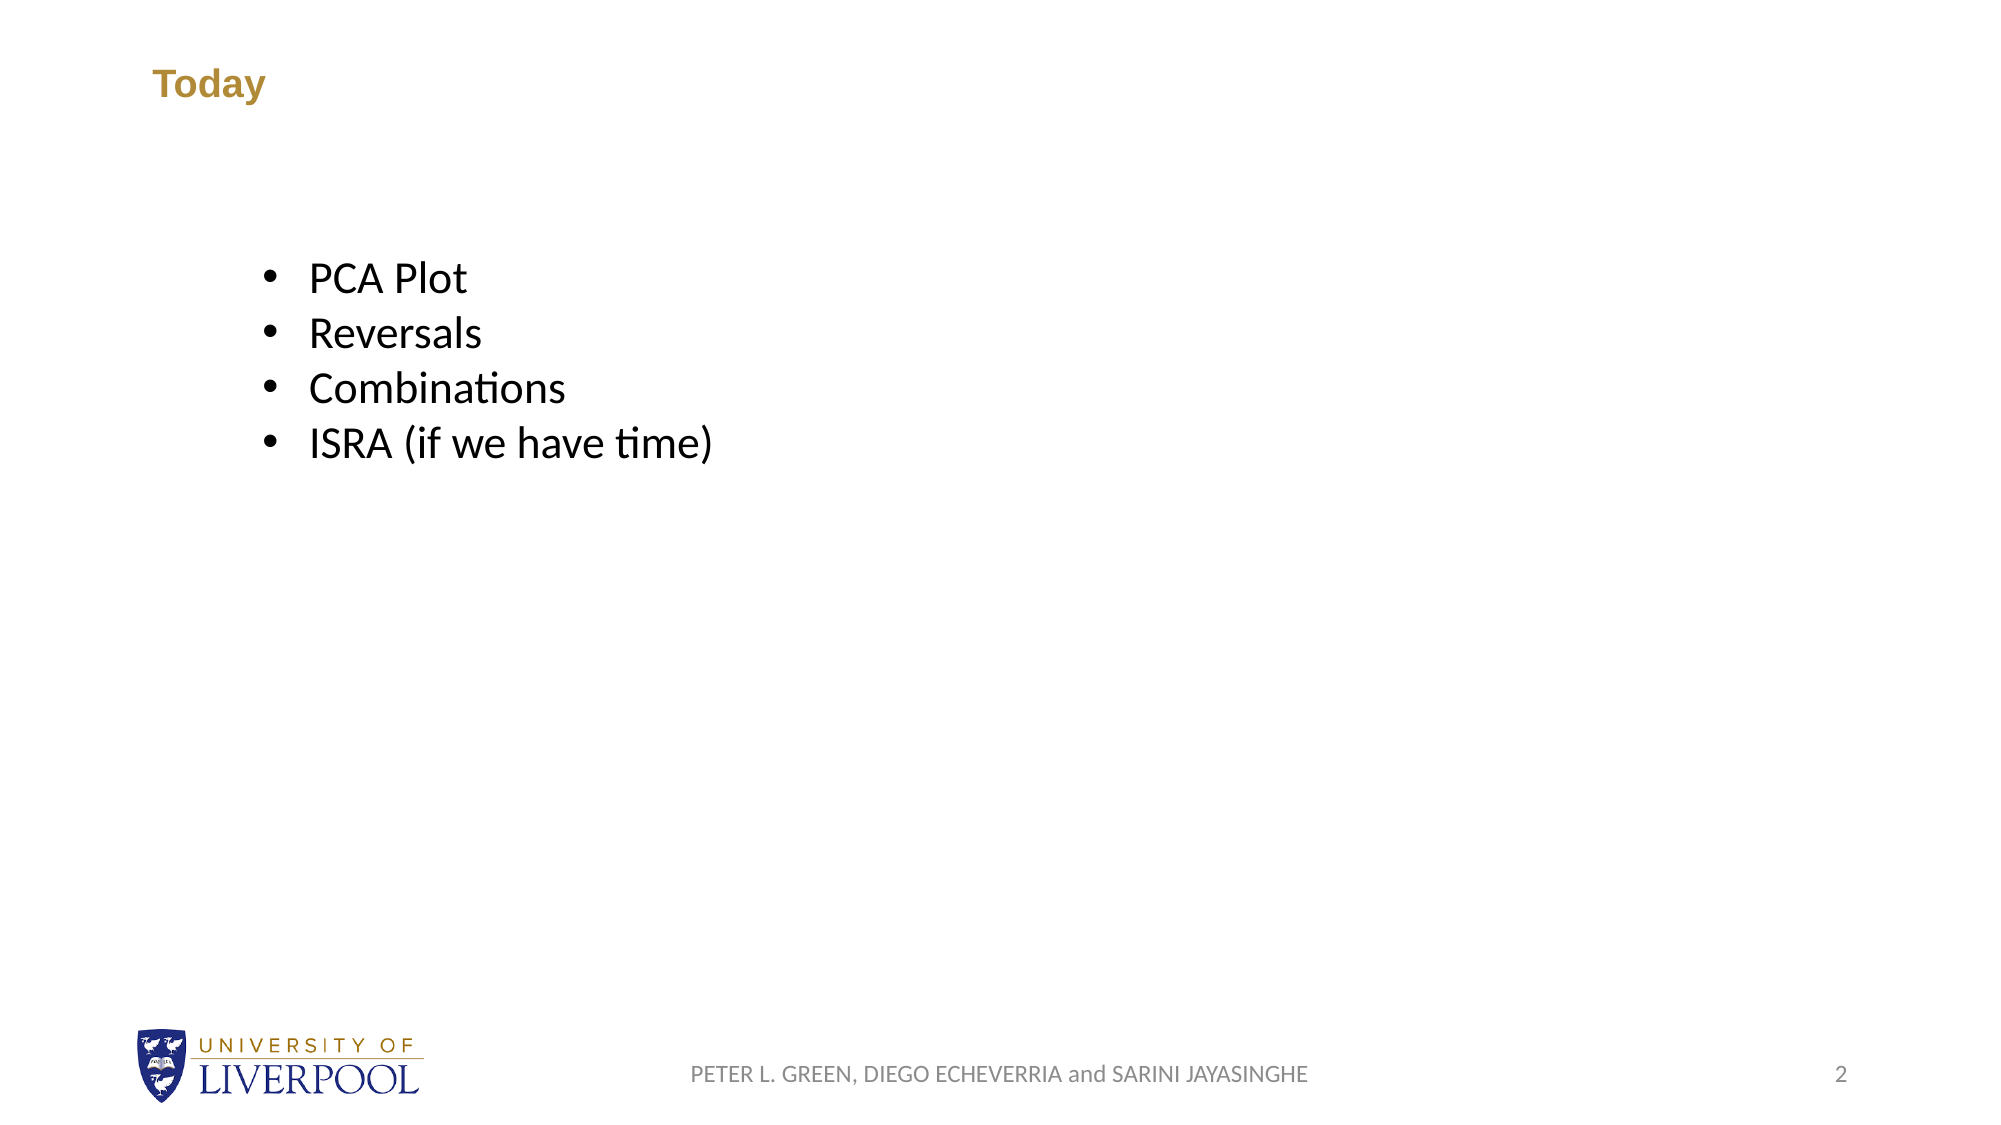

# Today
PCA Plot
Reversals
Combinations
ISRA (if we have time)

PETER L. GREEN, DIEGO ECHEVERRIA and SARINI JAYASINGHE
2